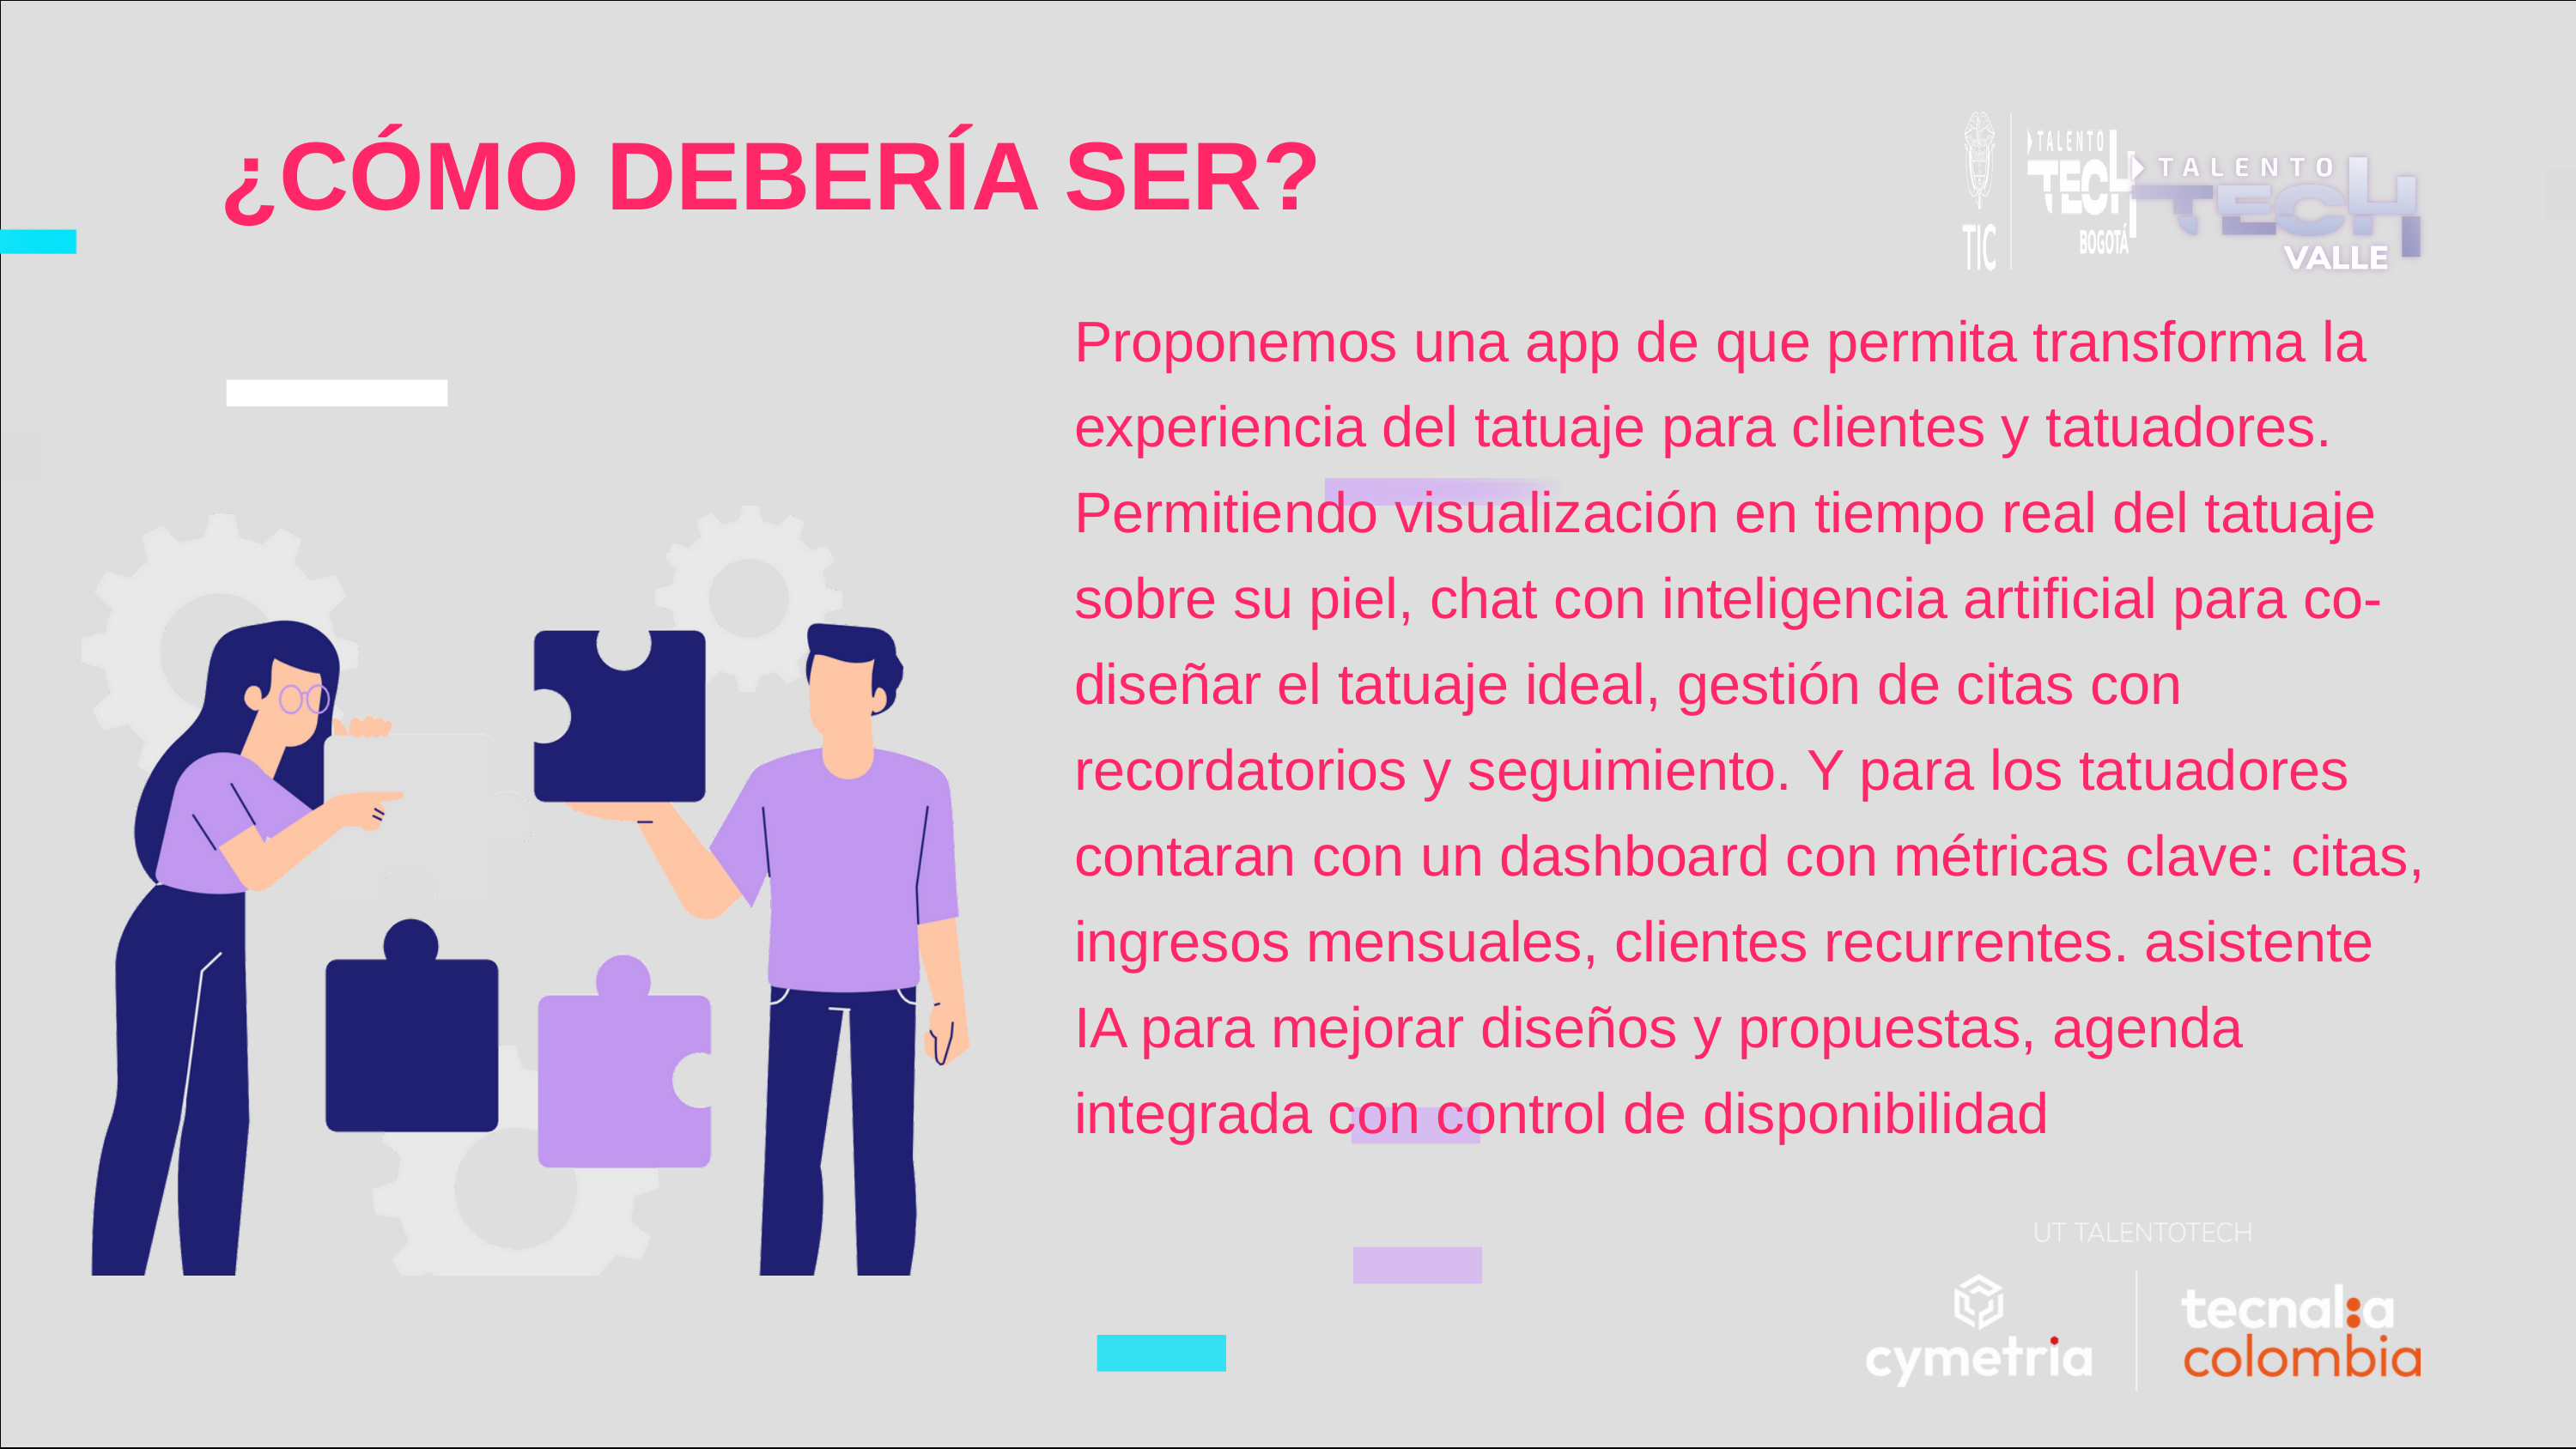

¿CÓMO DEBERÍA SER?

Proponemos una app de que permita transforma la experiencia del tatuaje para clientes y tatuadores. Permitiendo visualización en tiempo real del tatuaje sobre su piel, chat con inteligencia artificial para co-diseñar el tatuaje ideal, gestión de citas con recordatorios y seguimiento. Y para los tatuadores contaran con un dashboard con métricas clave: citas, ingresos mensuales, clientes recurrentes. asistente IA para mejorar diseños y propuestas, agenda integrada con control de disponibilidad